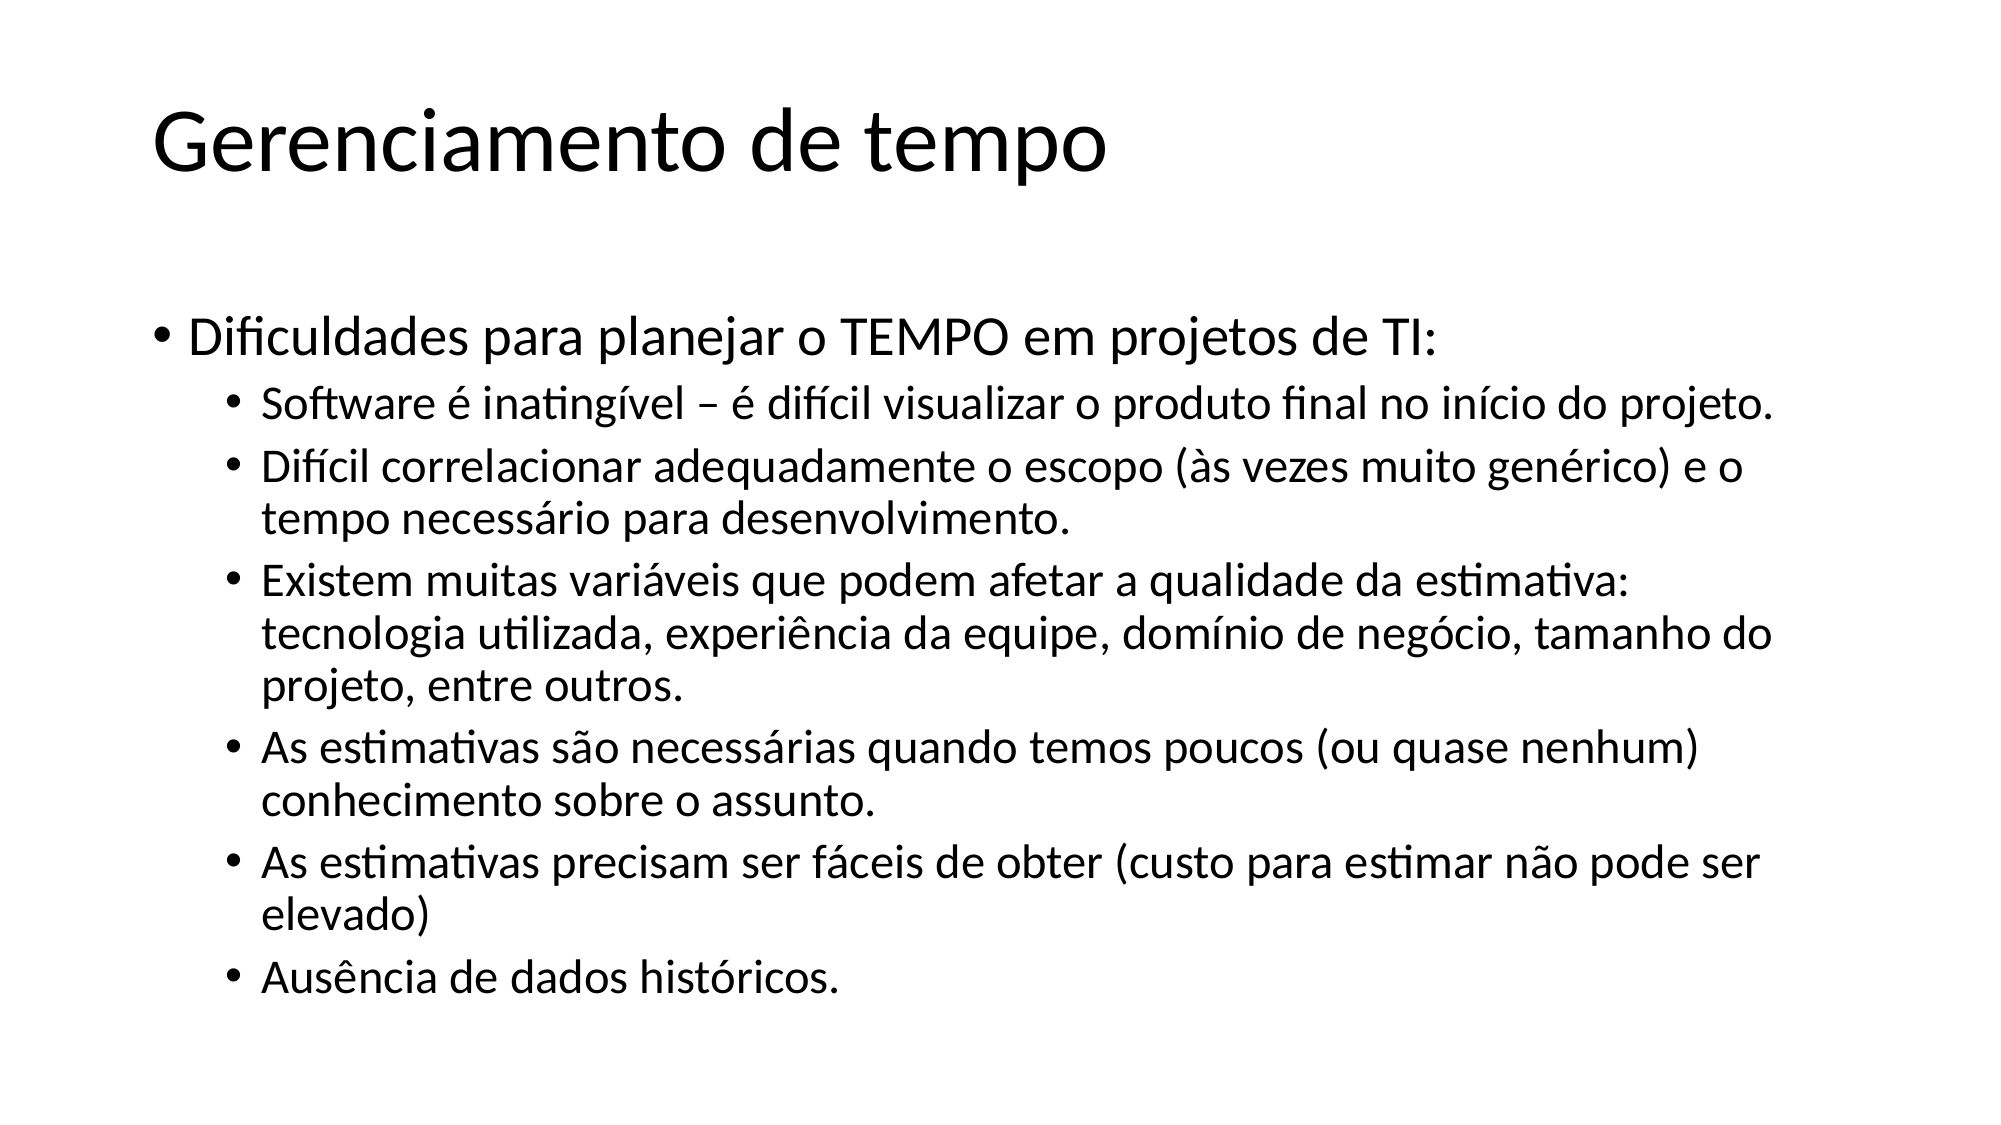

# Gerenciamento de tempo
Dificuldades para planejar o TEMPO em projetos de TI:
Software é inatingível – é difícil visualizar o produto final no início do projeto.
Difícil correlacionar adequadamente o escopo (às vezes muito genérico) e o tempo necessário para desenvolvimento.
Existem muitas variáveis que podem afetar a qualidade da estimativa: tecnologia utilizada, experiência da equipe, domínio de negócio, tamanho do projeto, entre outros.
As estimativas são necessárias quando temos poucos (ou quase nenhum) conhecimento sobre o assunto.
As estimativas precisam ser fáceis de obter (custo para estimar não pode ser elevado)
Ausência de dados históricos.